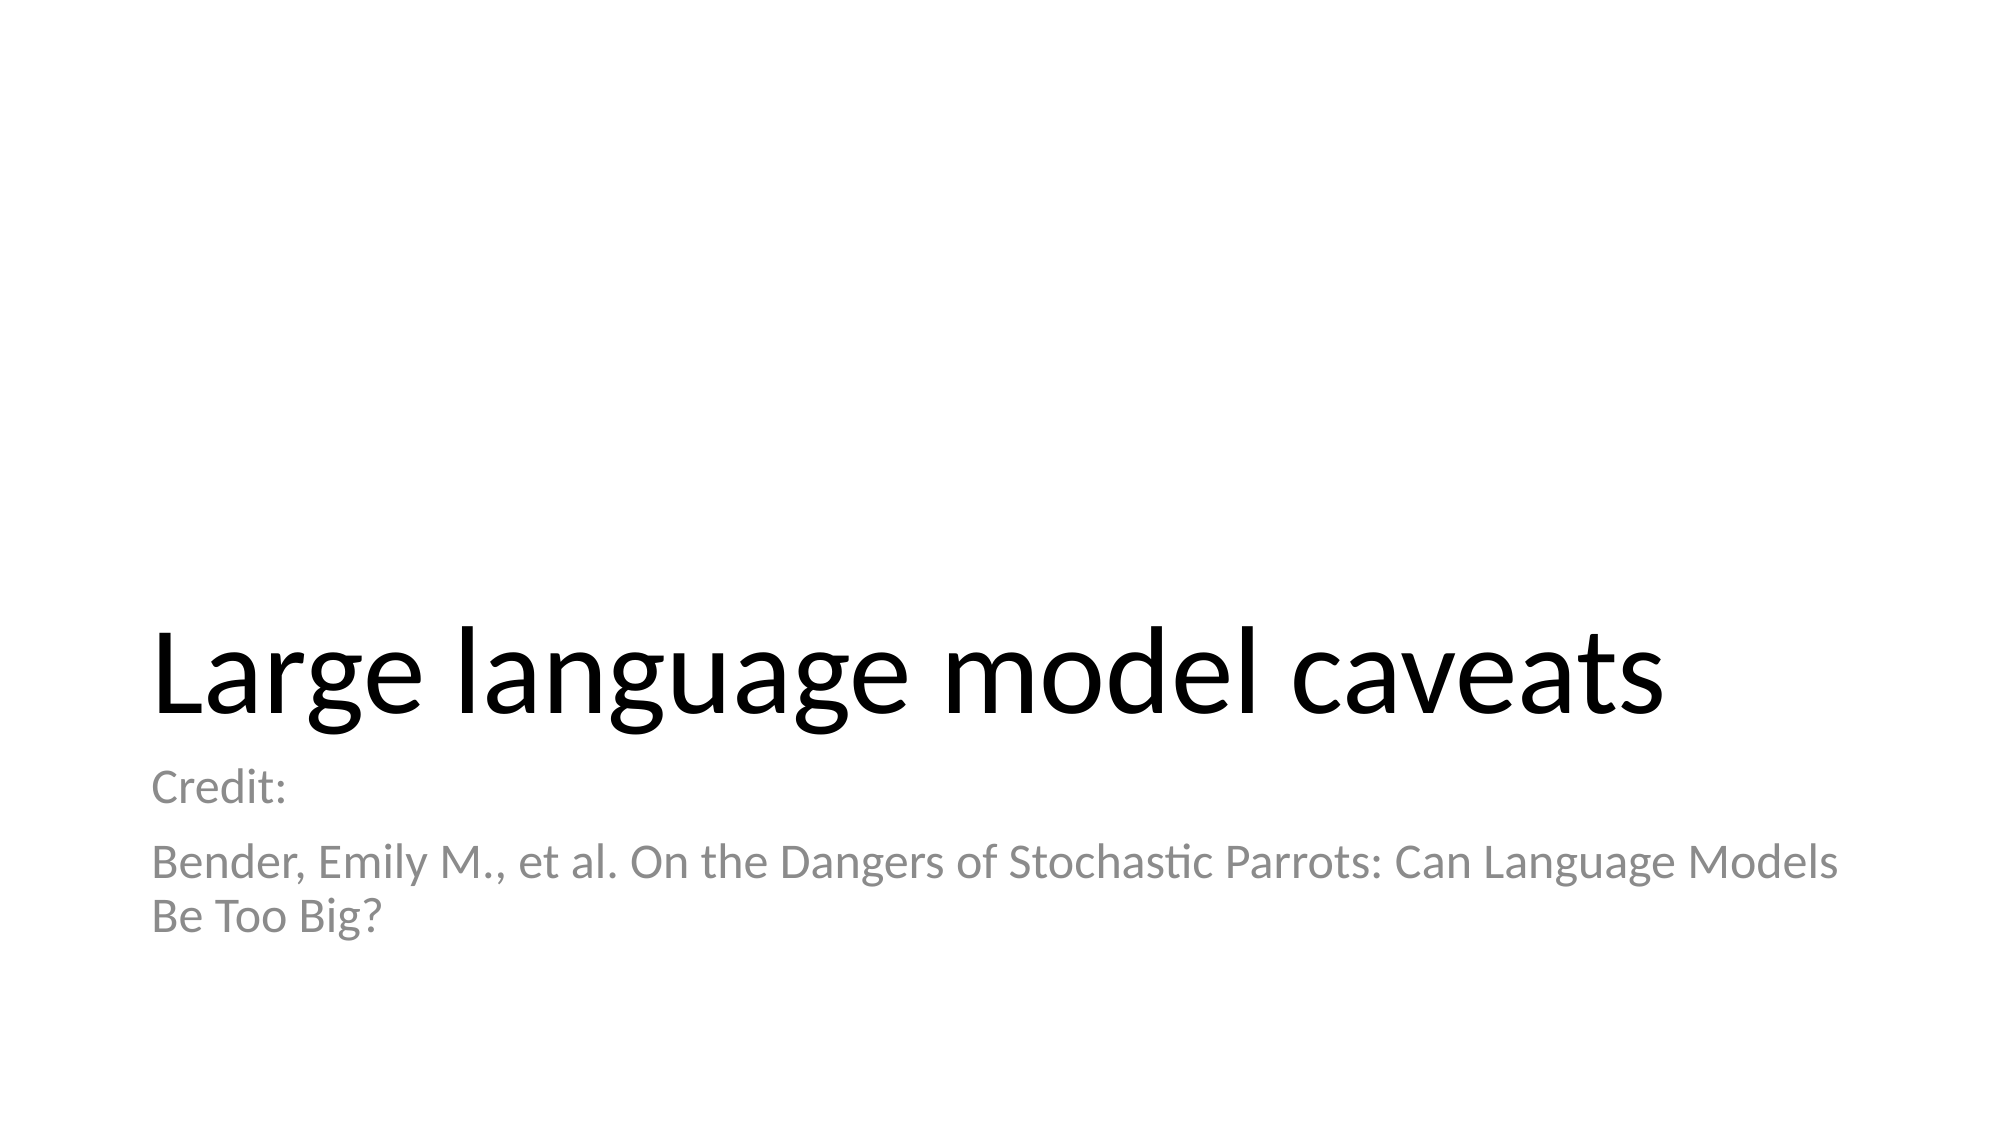

# Large language model caveats
Credit:
Bender, Emily M., et al. On the Dangers of Stochastic Parrots: Can Language Models Be Too Big?